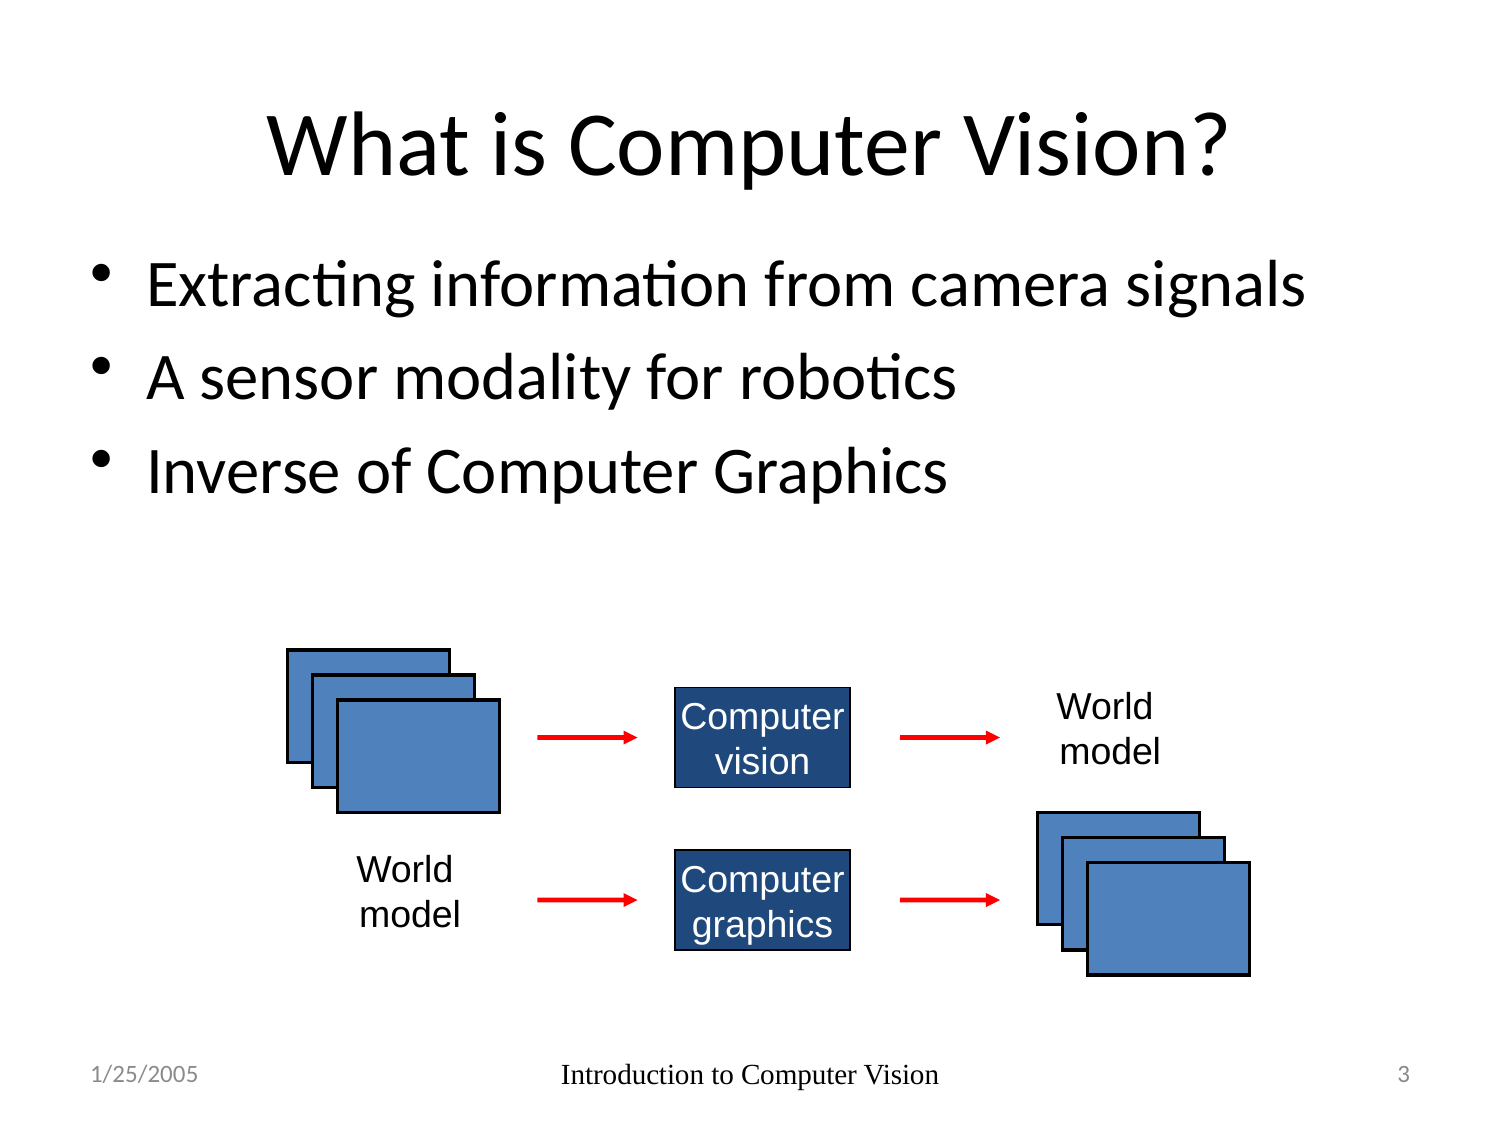

# What is Computer Vision?
Extracting information from camera signals
A sensor modality for robotics
Inverse of Computer Graphics

World
model
Computer
vision

World
model

Computer
graphics

1/25/2005
Introduction to Computer Vision
3